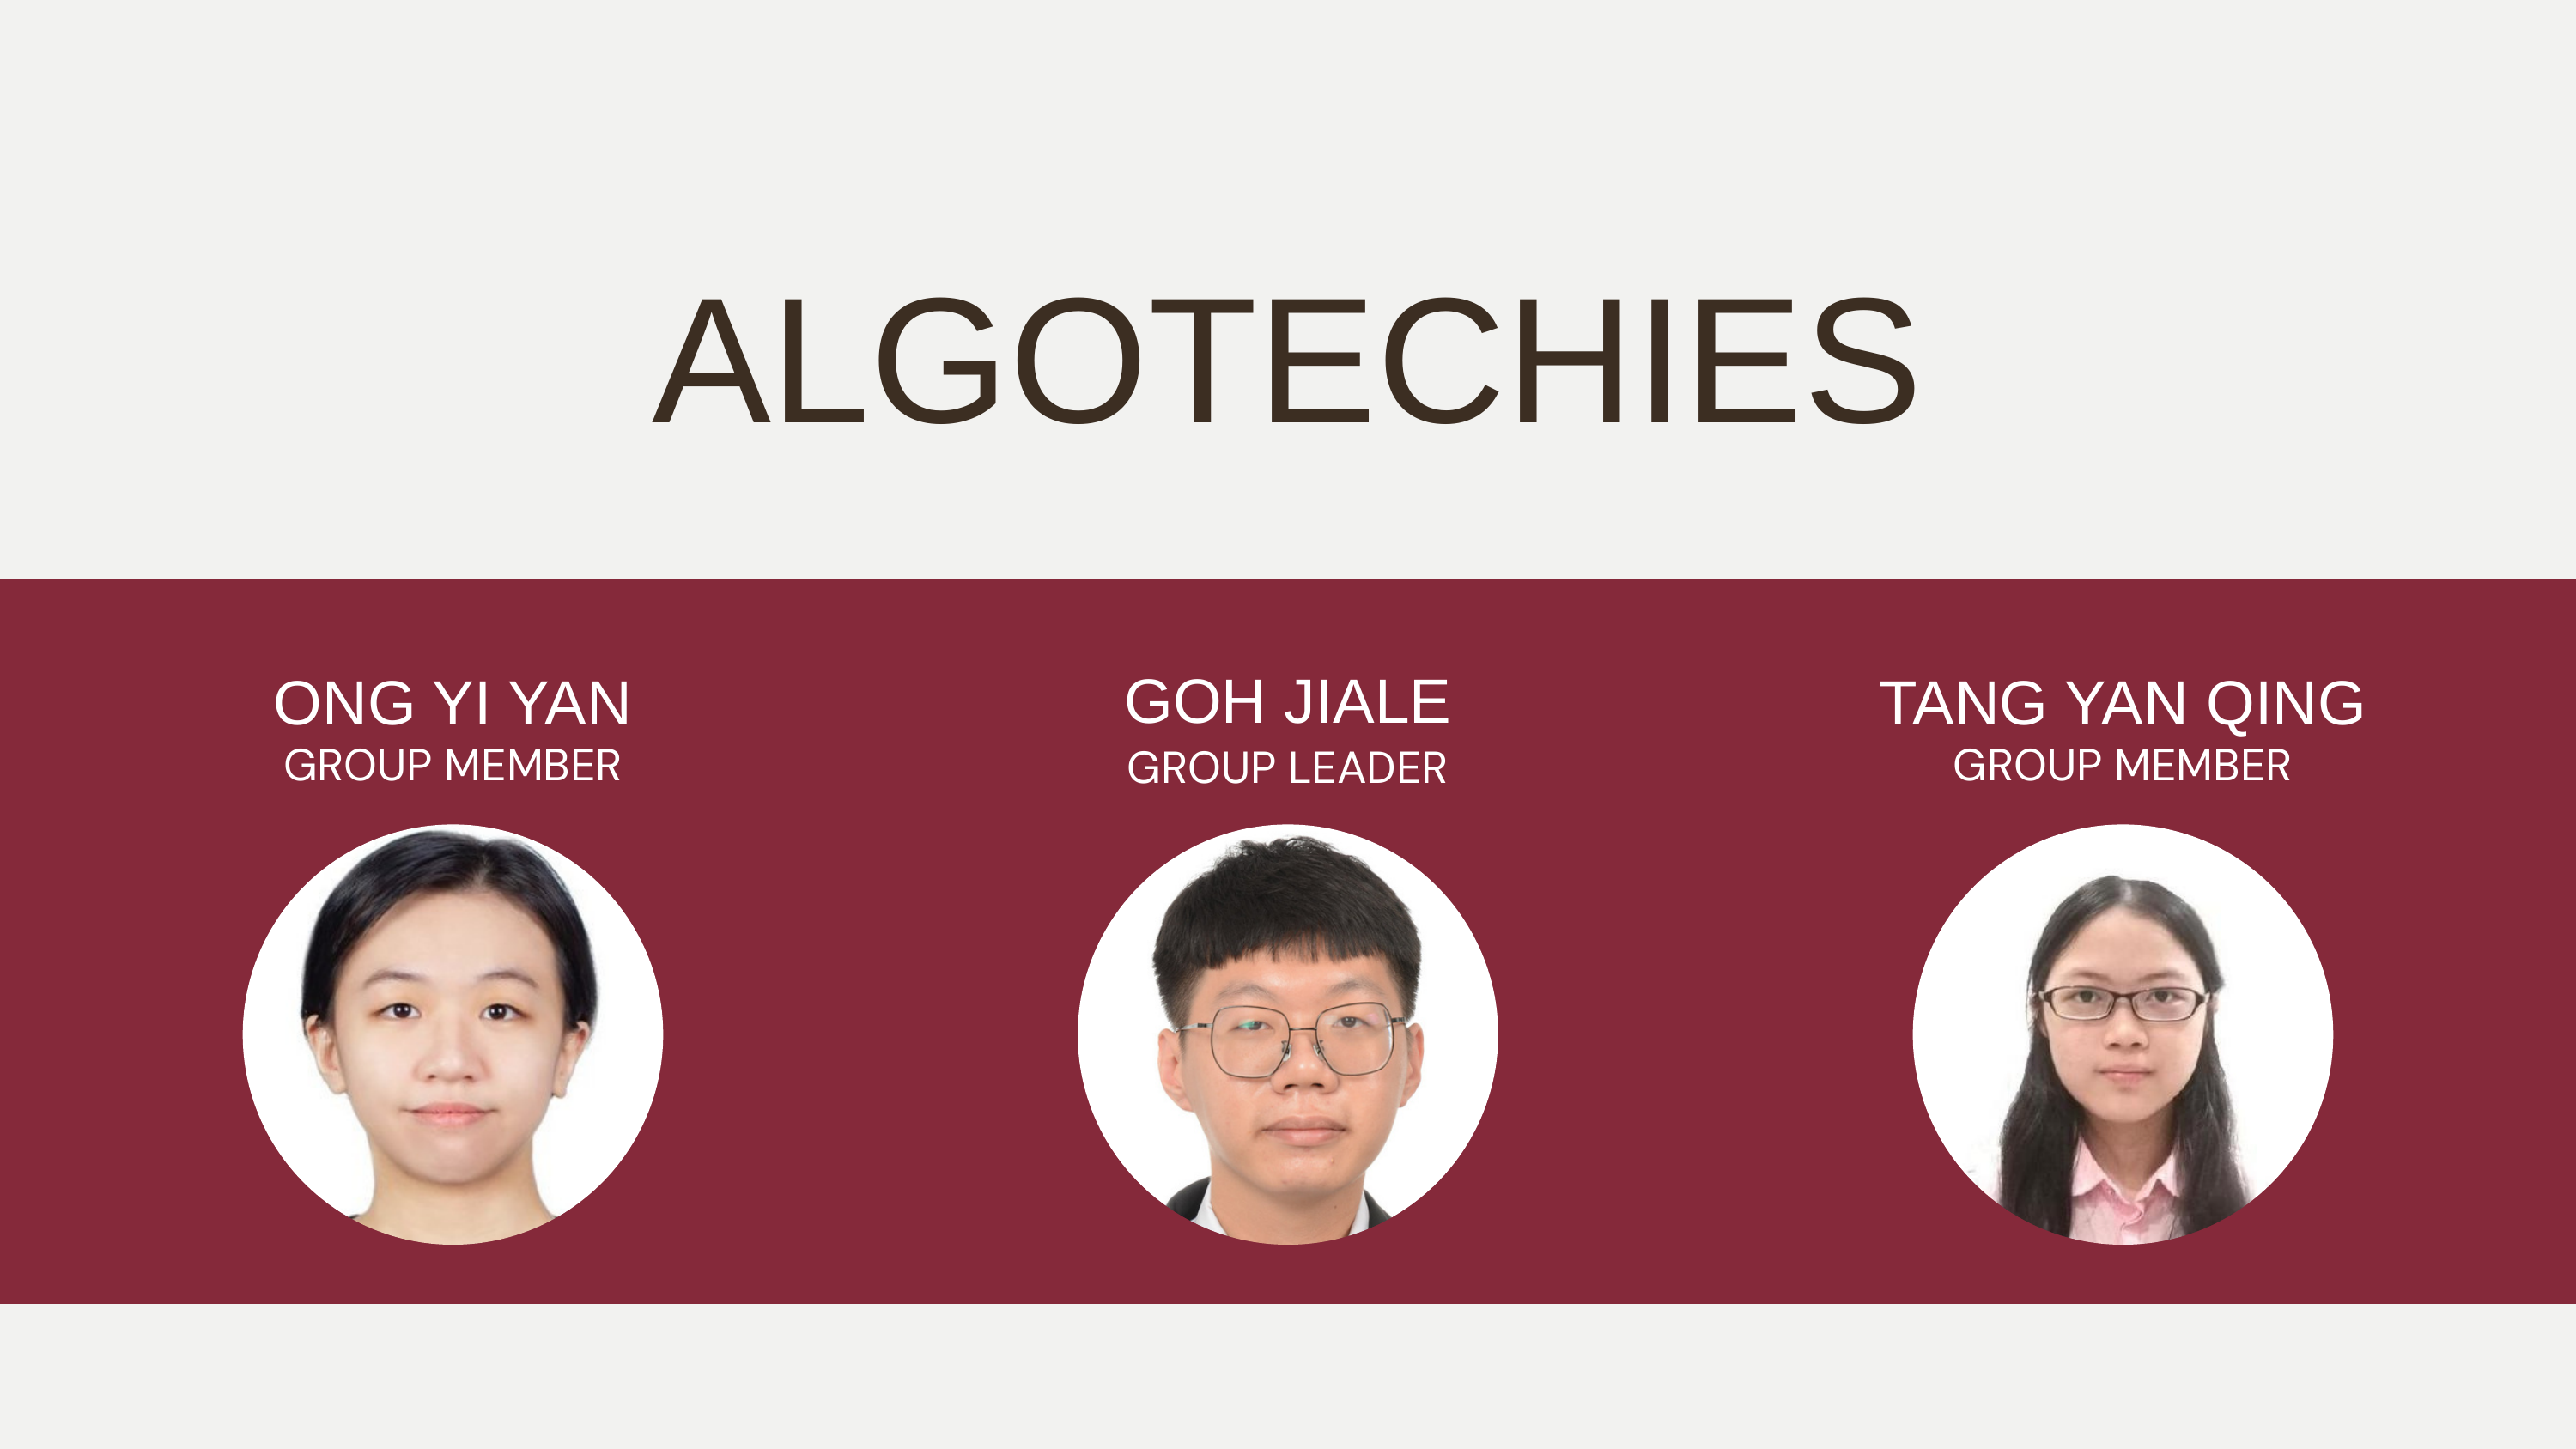

ALGOTECHIES
GOH JIALE
ONG YI YAN
TANG YAN QING
GROUP MEMBER
GROUP MEMBER
GROUP LEADER